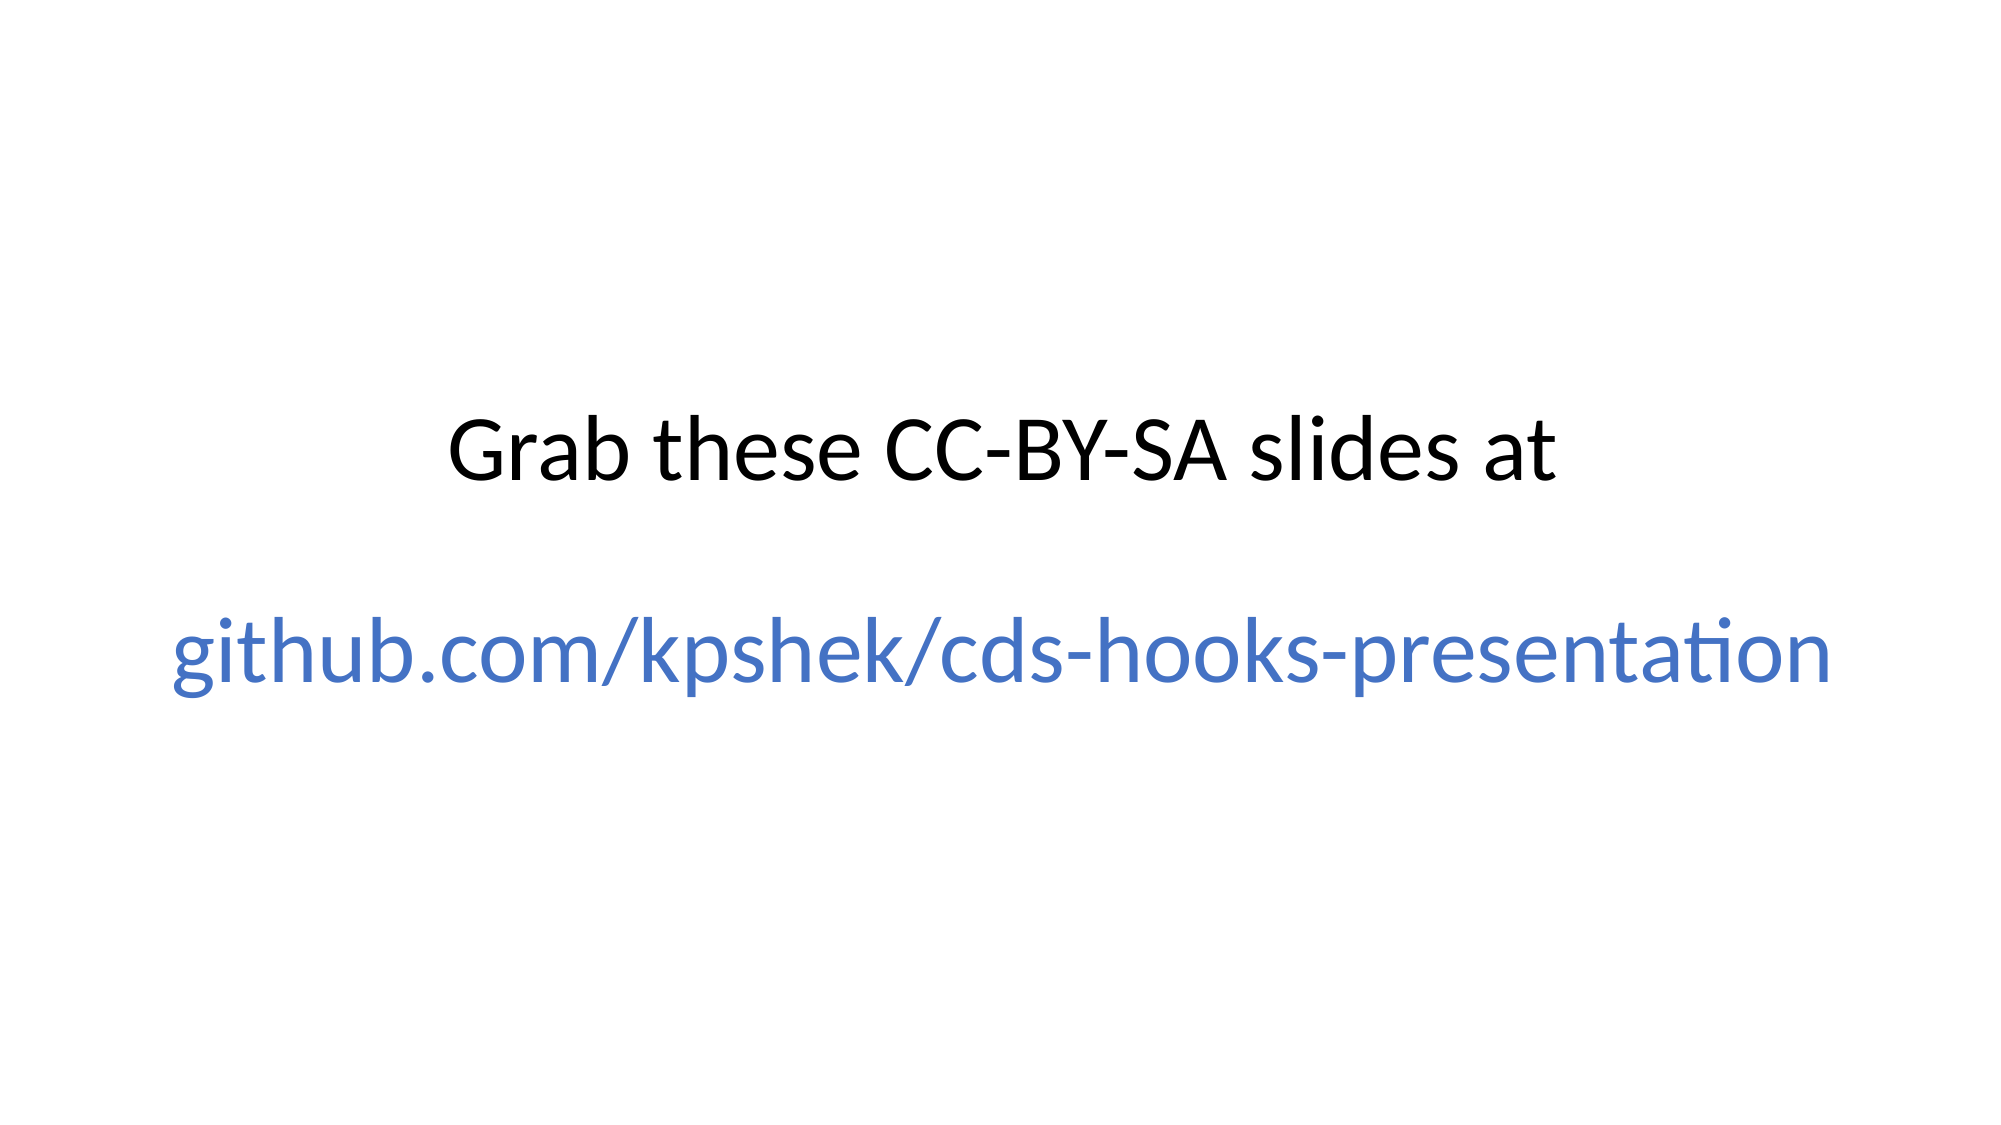

# Grab these CC-BY-SA slides at github.com/kpshek/cds-hooks-presentation